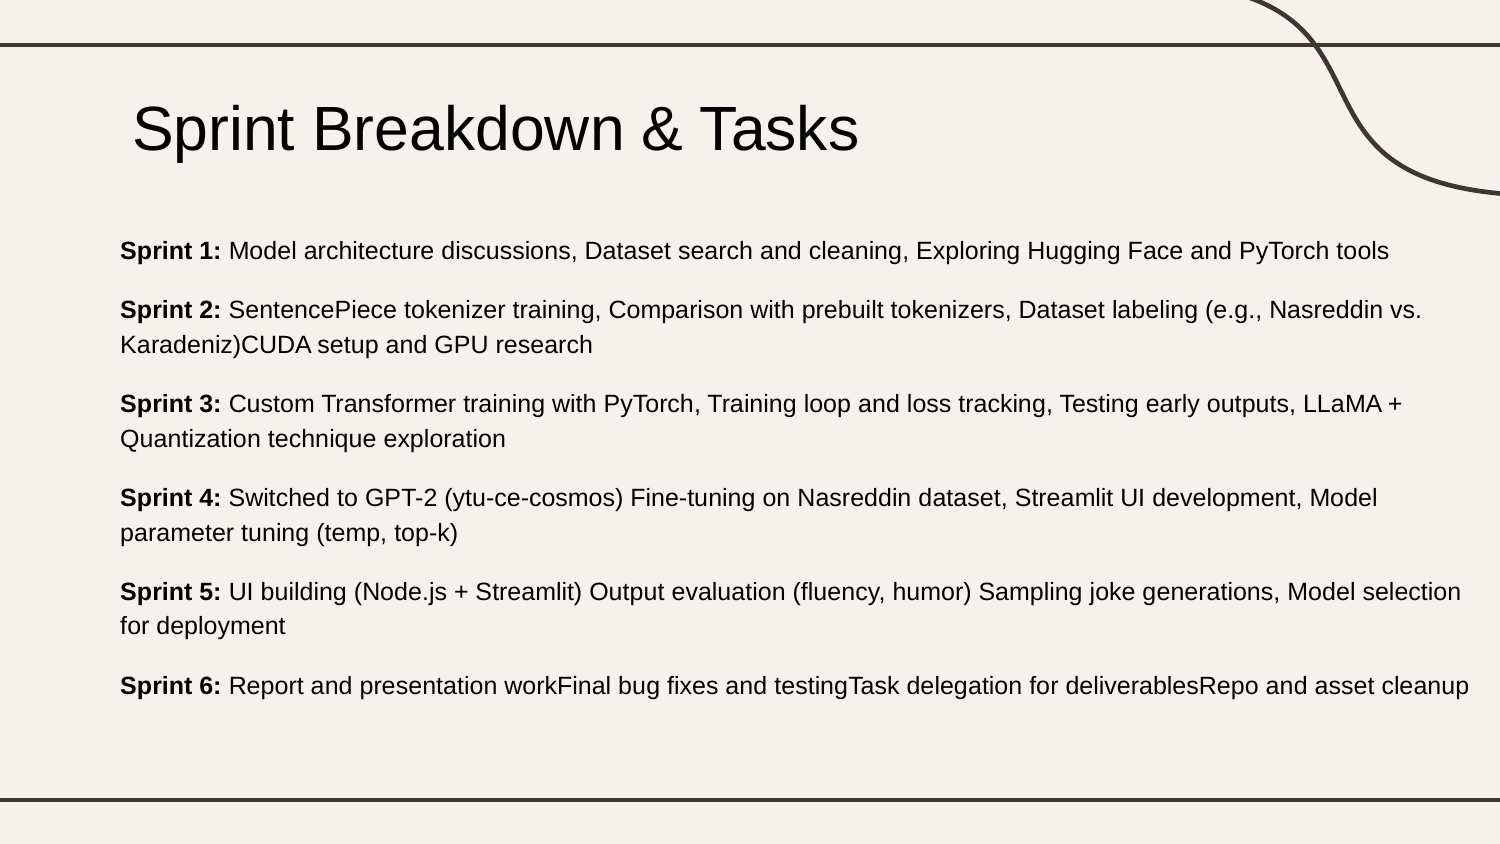

# Sprint Breakdown & Tasks

Sprint 1: Model architecture discussions, Dataset search and cleaning, Exploring Hugging Face and PyTorch tools
Sprint 2: SentencePiece tokenizer training, Comparison with prebuilt tokenizers, Dataset labeling (e.g., Nasreddin vs. Karadeniz)CUDA setup and GPU research
Sprint 3: Custom Transformer training with PyTorch, Training loop and loss tracking, Testing early outputs, LLaMA + Quantization technique exploration
Sprint 4: Switched to GPT-2 (ytu-ce-cosmos) Fine-tuning on Nasreddin dataset, Streamlit UI development, Model parameter tuning (temp, top-k)
Sprint 5: UI building (Node.js + Streamlit) Output evaluation (fluency, humor) Sampling joke generations, Model selection for deployment
Sprint 6: Report and presentation workFinal bug fixes and testingTask delegation for deliverablesRepo and asset cleanup